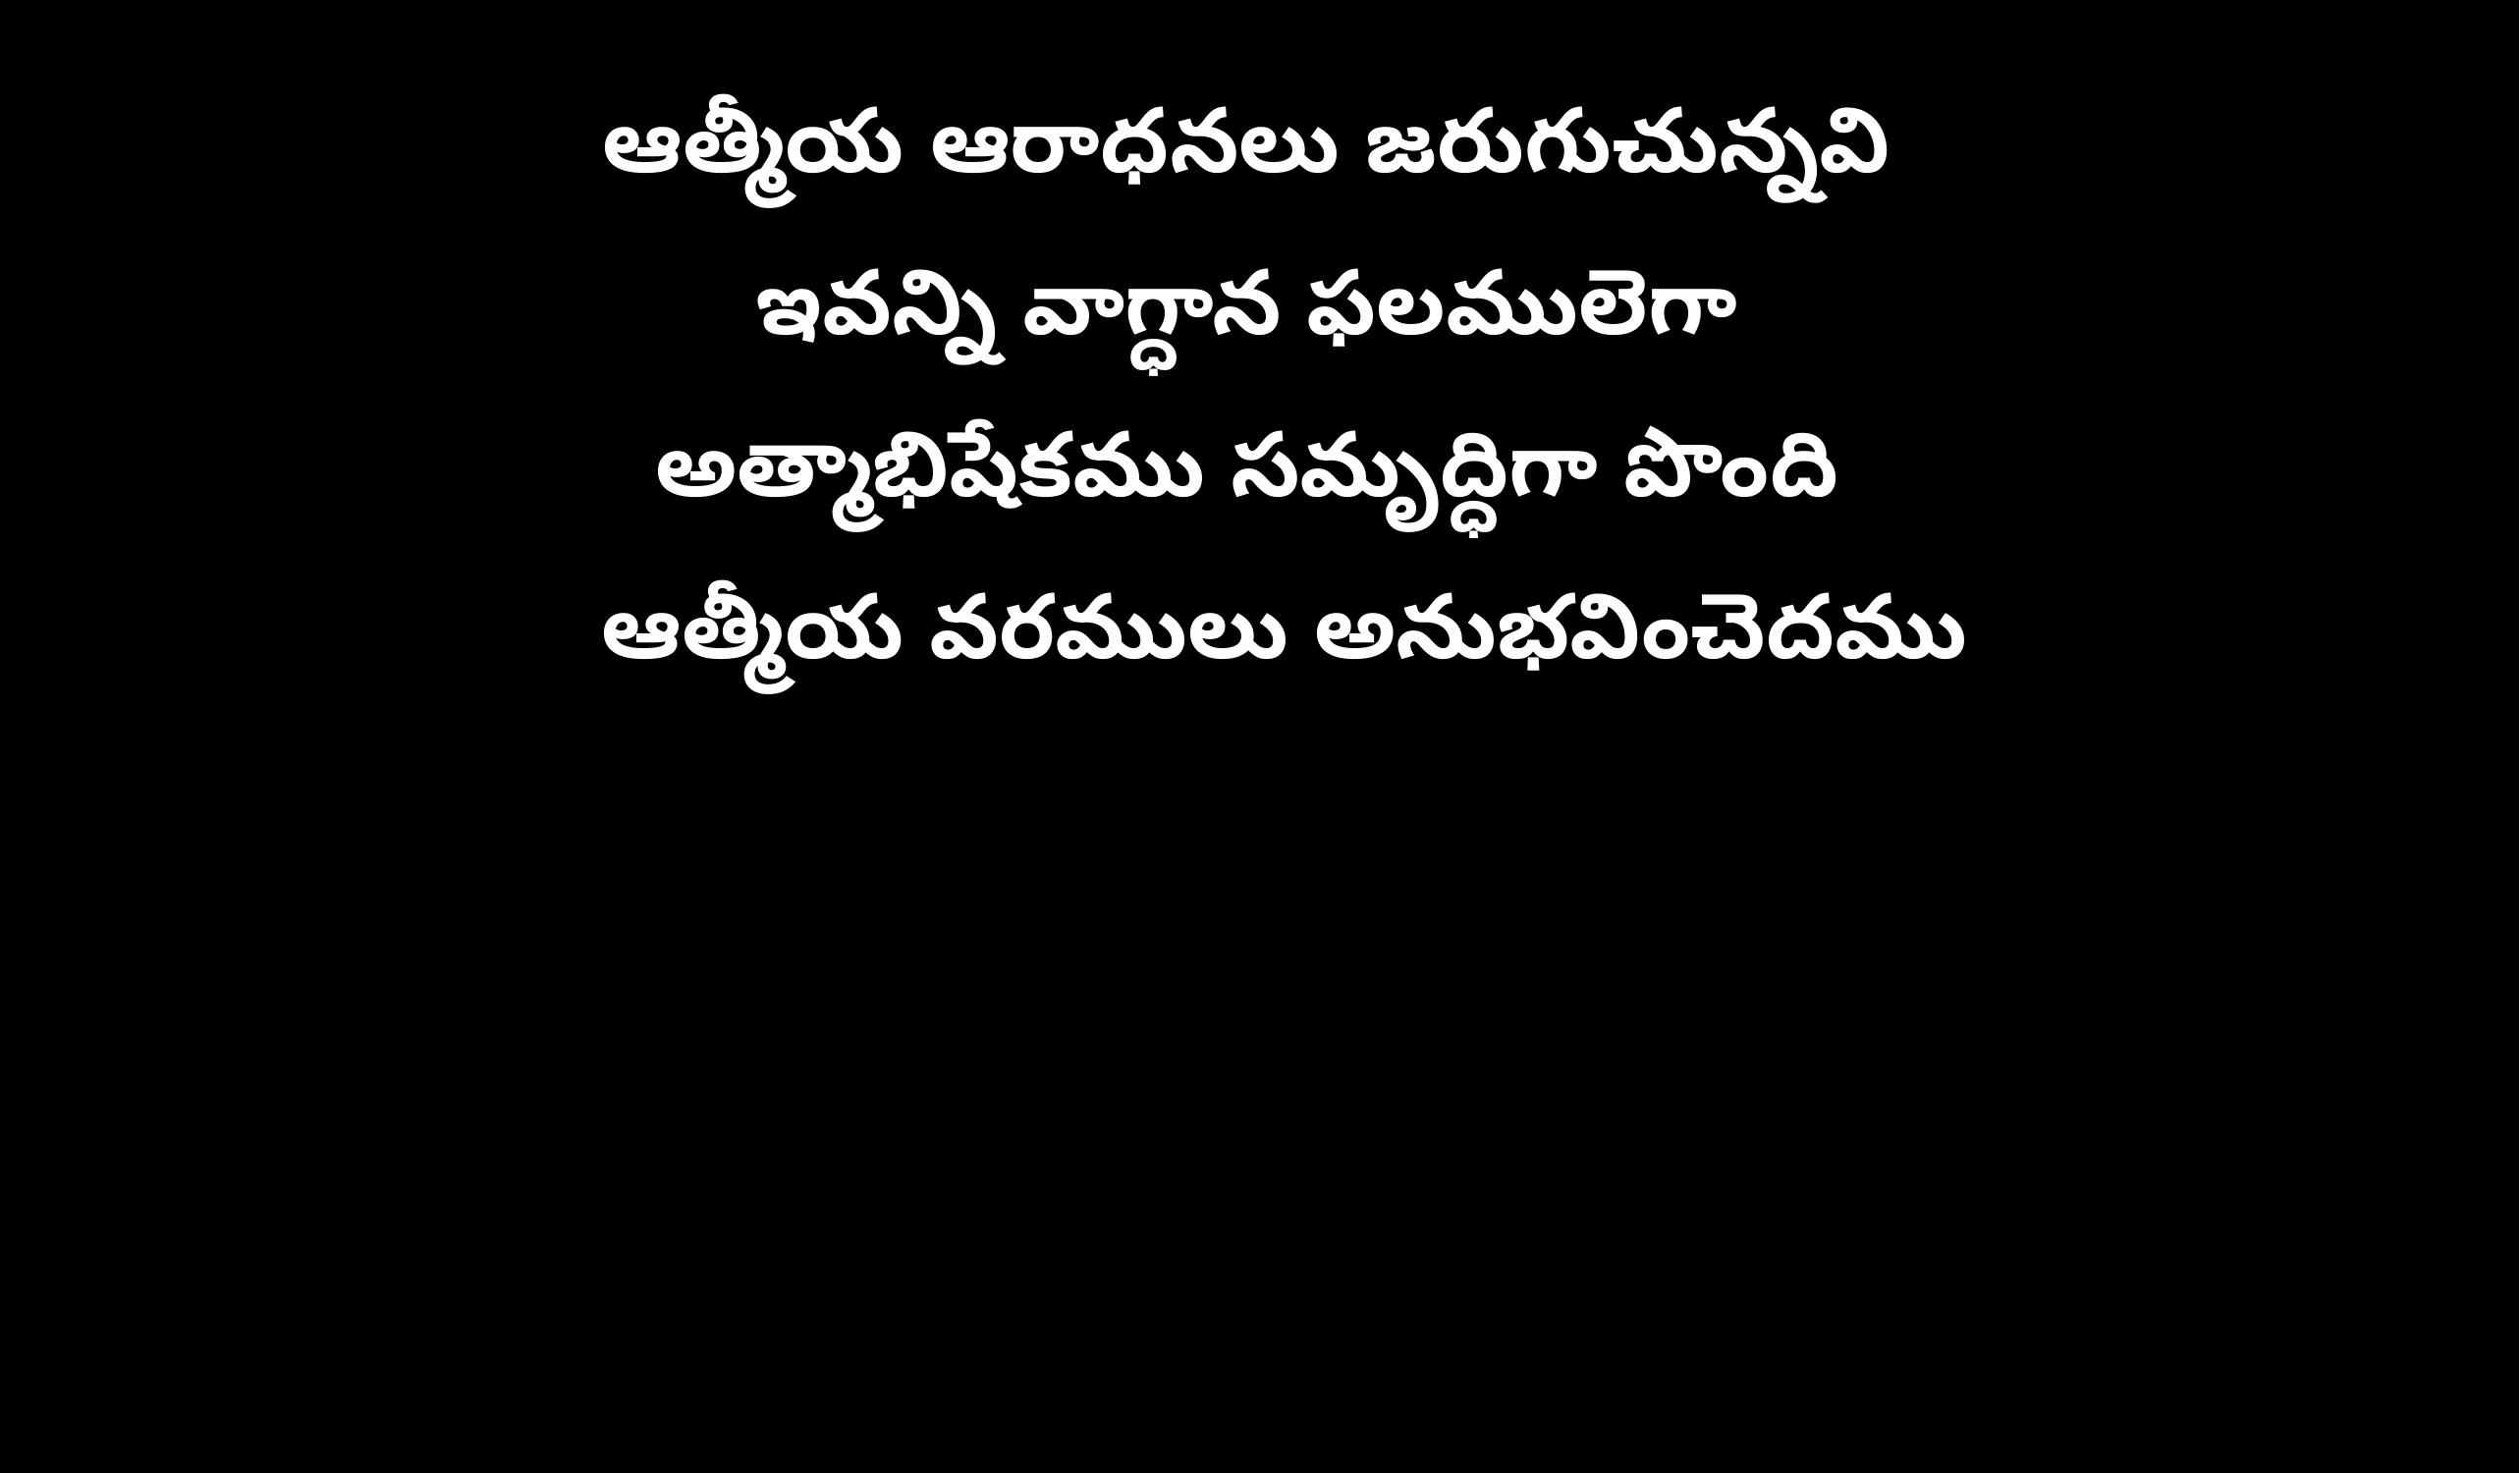

ఆత్మీయ ఆరాధనలు జరుగుచున్నవి
ఇవన్ని వాగ్ధాన ఫలములెగా
అత్మాభిషేకము సమృద్ధిగా పొంది
  ఆత్మీయ వరములు అనుభవించెదము